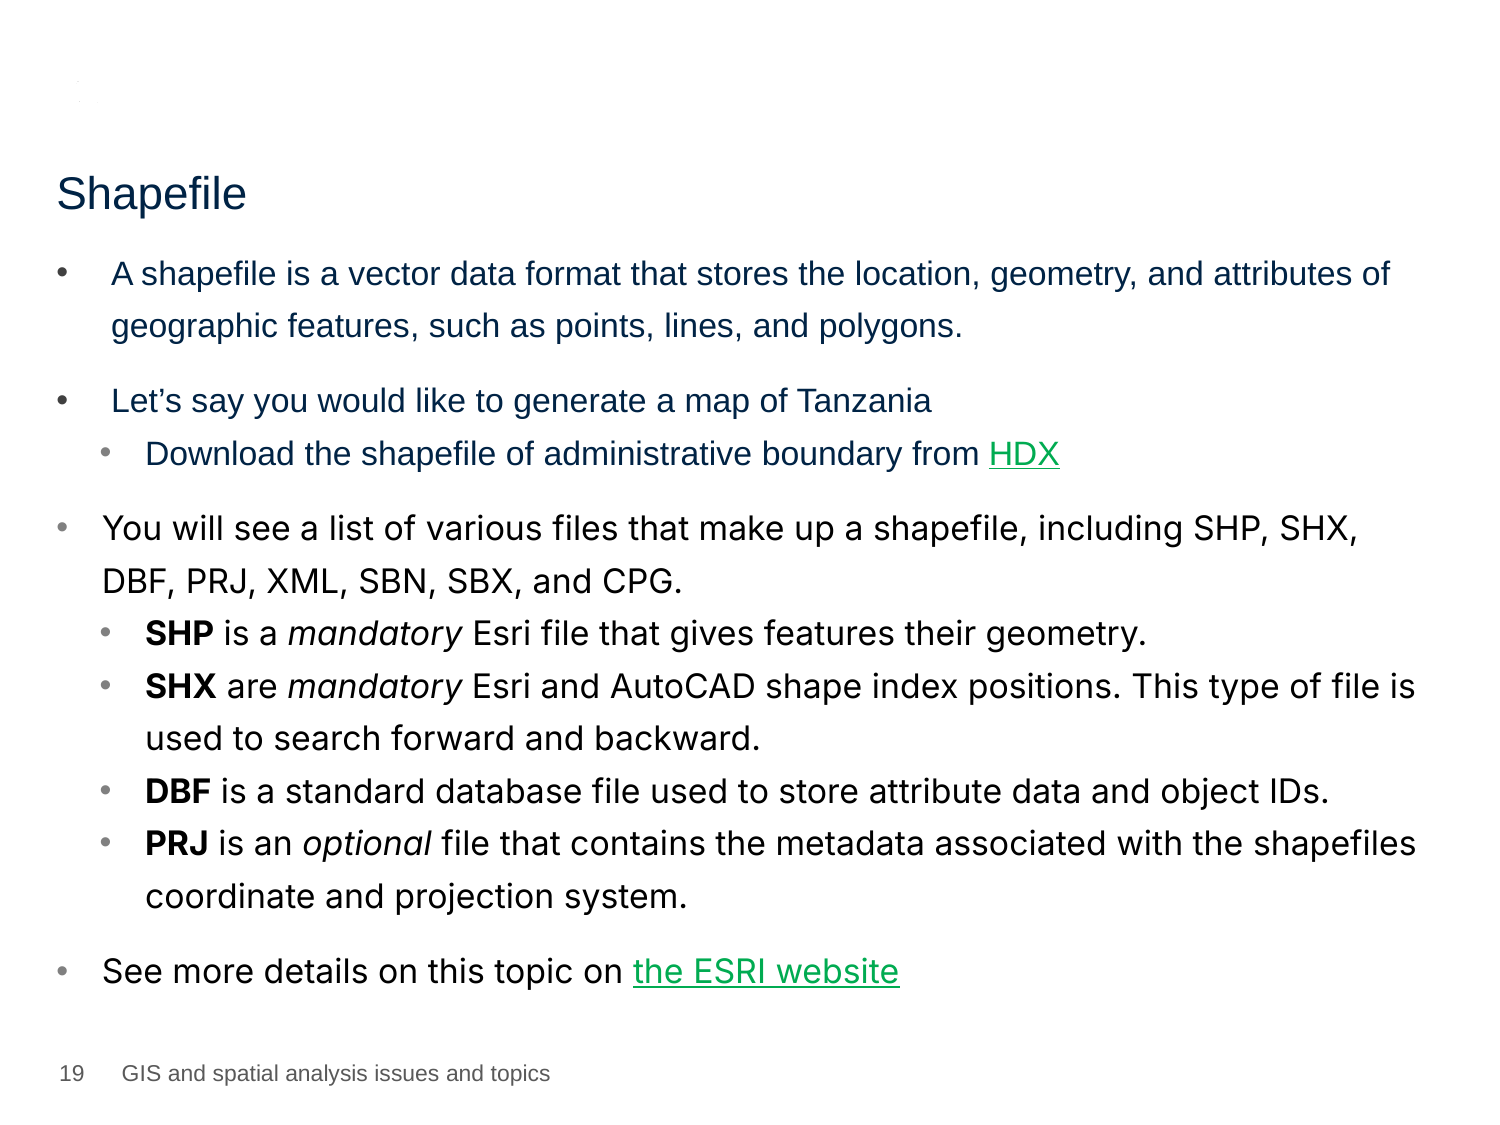

# Shapefile
A shapefile is a vector data format that stores the location, geometry, and attributes of geographic features, such as points, lines, and polygons.
Let’s say you would like to generate a map of Tanzania
Download the shapefile of administrative boundary from HDX
You will see a list of various files that make up a shapefile, including SHP, SHX, DBF, PRJ, XML, SBN, SBX, and CPG.
SHP is a mandatory Esri file that gives features their geometry.
SHX are mandatory Esri and AutoCAD shape index positions. This type of file is used to search forward and backward.
DBF is a standard database file used to store attribute data and object IDs.
PRJ is an optional file that contains the metadata associated with the shapefiles coordinate and projection system.
See more details on this topic on the ESRI website

19
GIS and spatial analysis issues and topics